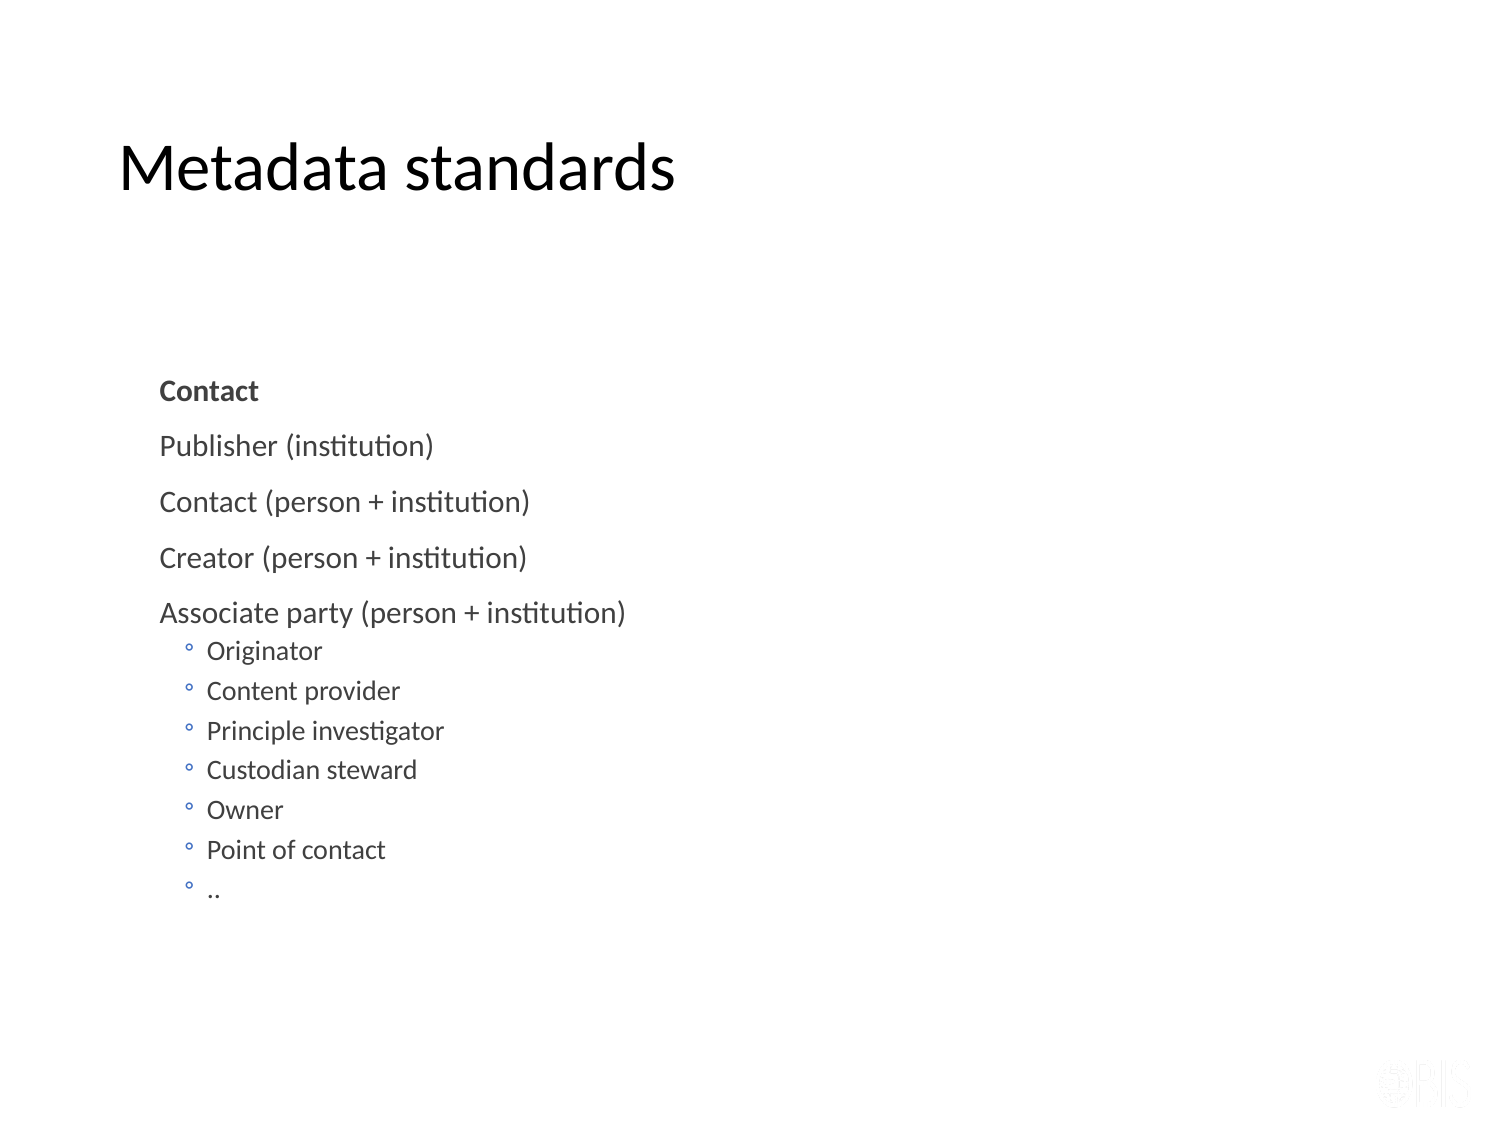

# Metadata standards
Contact
Publisher (institution)
Contact (person + institution)
Creator (person + institution)
Associate party (person + institution)
Originator
Content provider
Principle investigator
Custodian steward
Owner
Point of contact
..